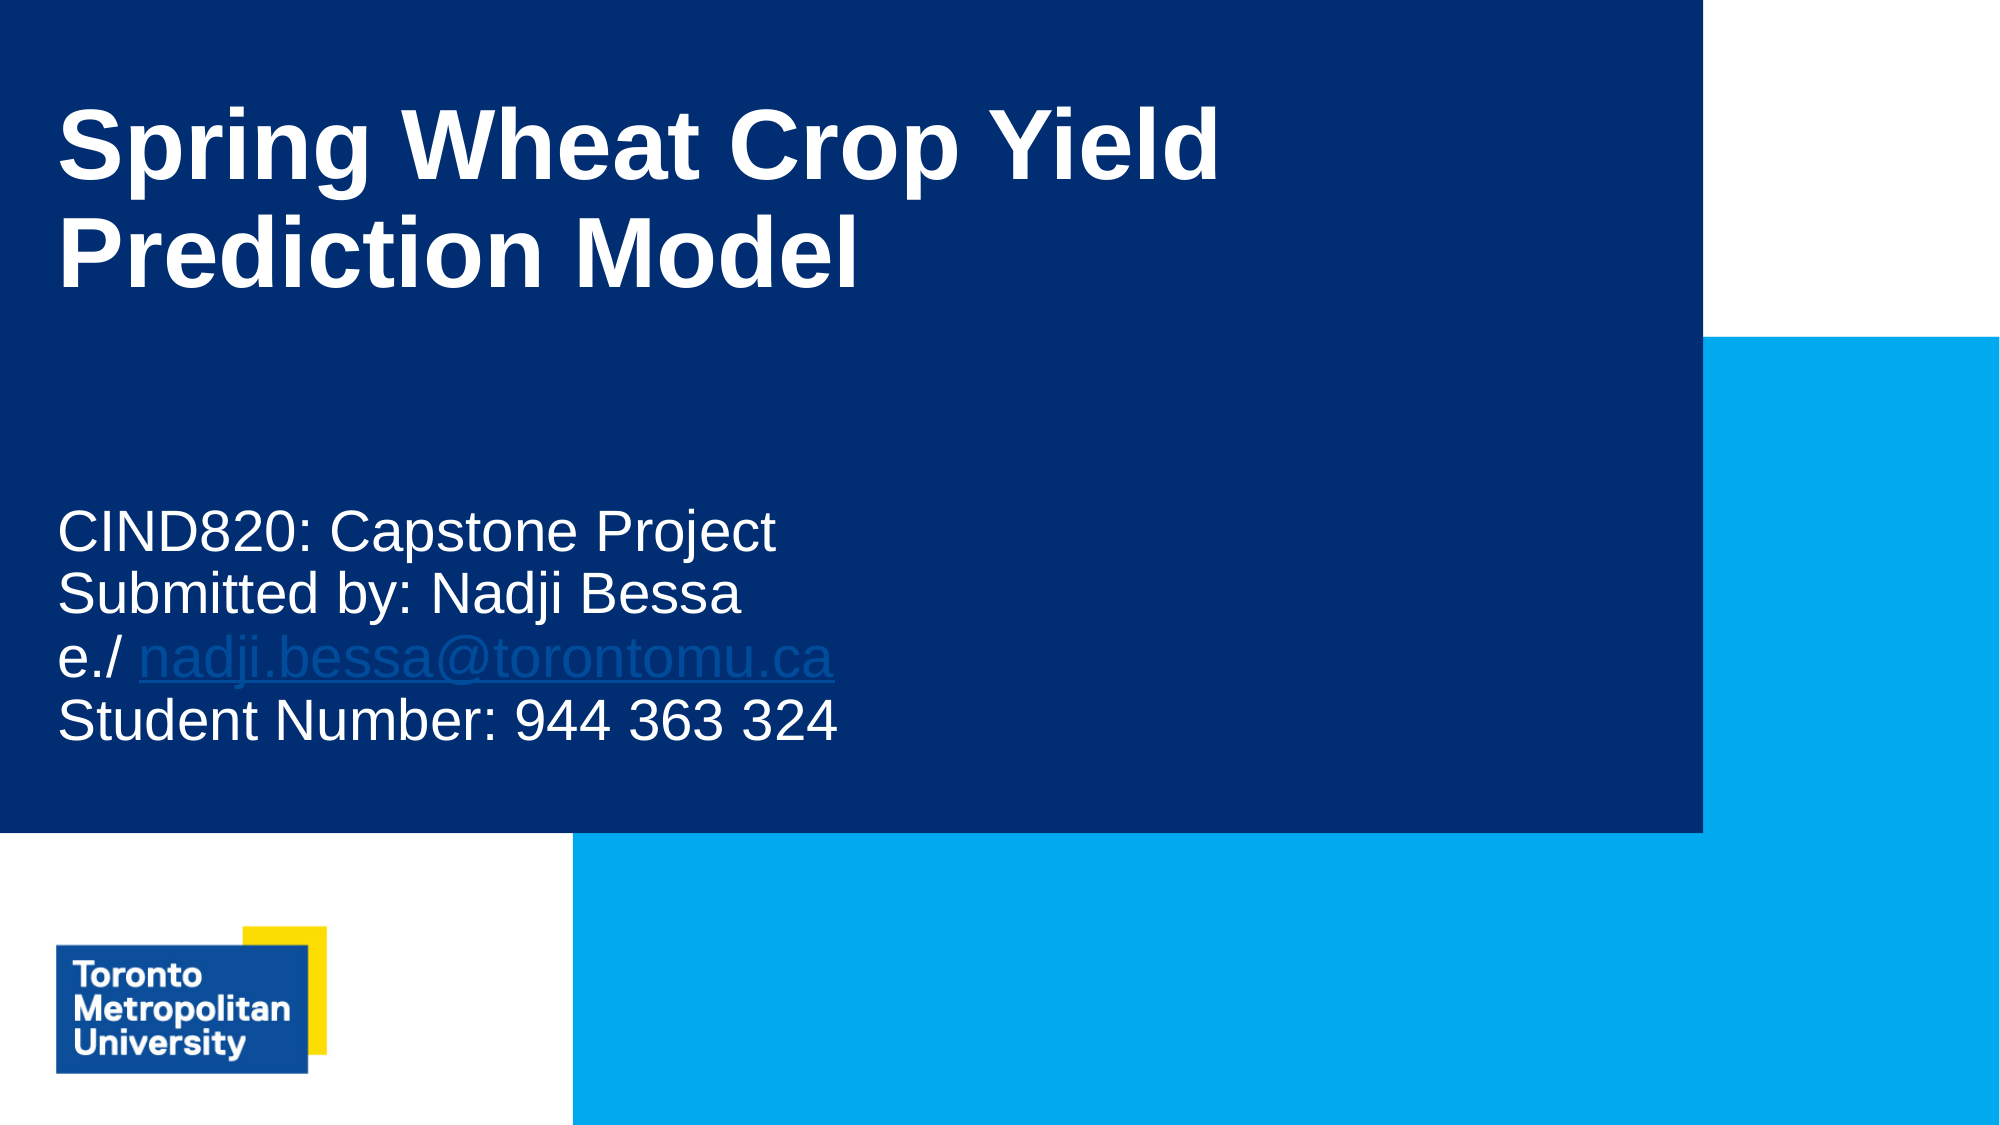

# Spring Wheat Crop Yield Prediction Model
CIND820: Capstone Project
Submitted by: Nadji Bessa
e./ nadji.bessa@torontomu.ca
Student Number: 944 363 324